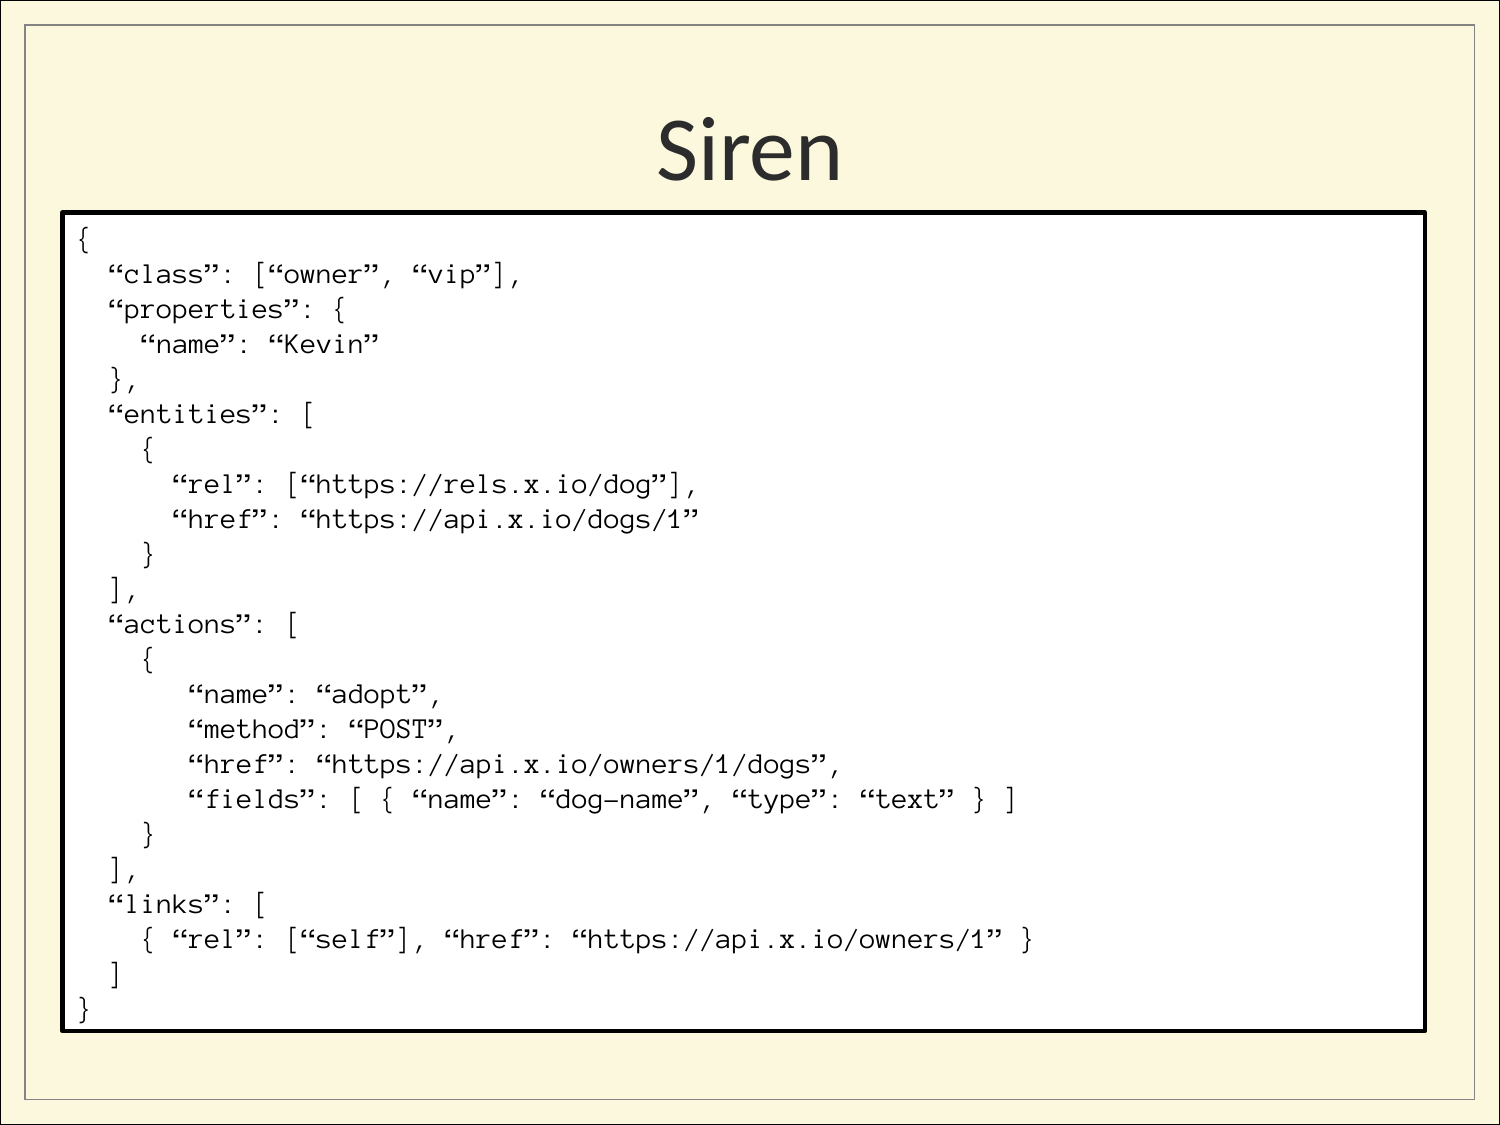

# Siren
{
  “class”: [“owner”, “vip”],
  “properties”: {
    “name”: “Kevin”
  },
  “entities”: [
    {
      “rel”: [“https://rels.x.io/dog”],
      “href”: “https://api.x.io/dogs/1”
    }
  ],
  “actions”: [
    {
       “name”: “adopt”,
       “method”: “POST”,
       “href”: “https://api.x.io/owners/1/dogs”,
       “fields”: [ { “name”: “dog-name”, “type”: “text” } ]
    }
  ],
  “links”: [
    { “rel”: [“self”], “href”: “https://api.x.io/owners/1” }
  ]
}